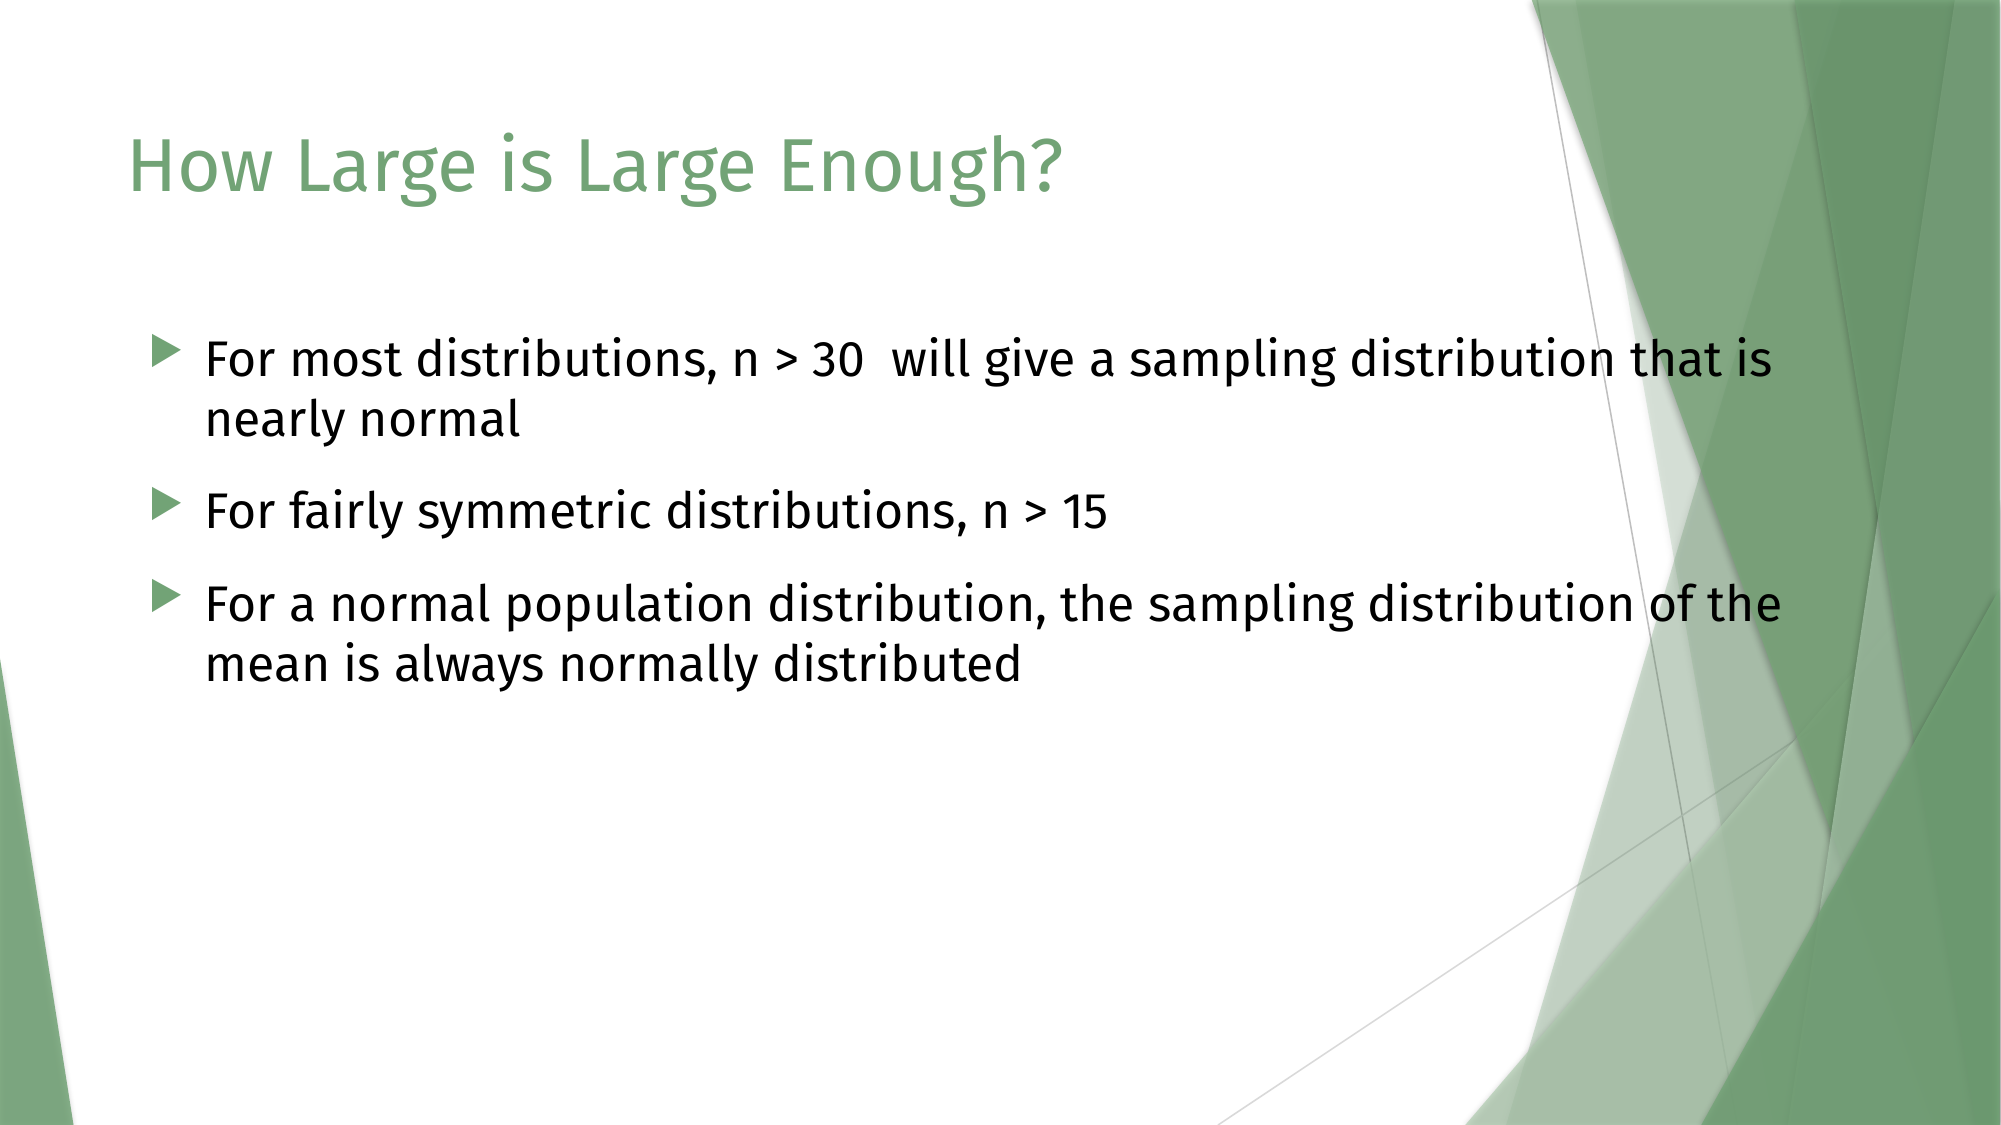

How Large is Large Enough?
For most distributions, n > 30  will give a sampling distribution that is nearly normal
For fairly symmetric distributions, n > 15
For a normal population distribution, the sampling distribution of the mean is always normally distributed